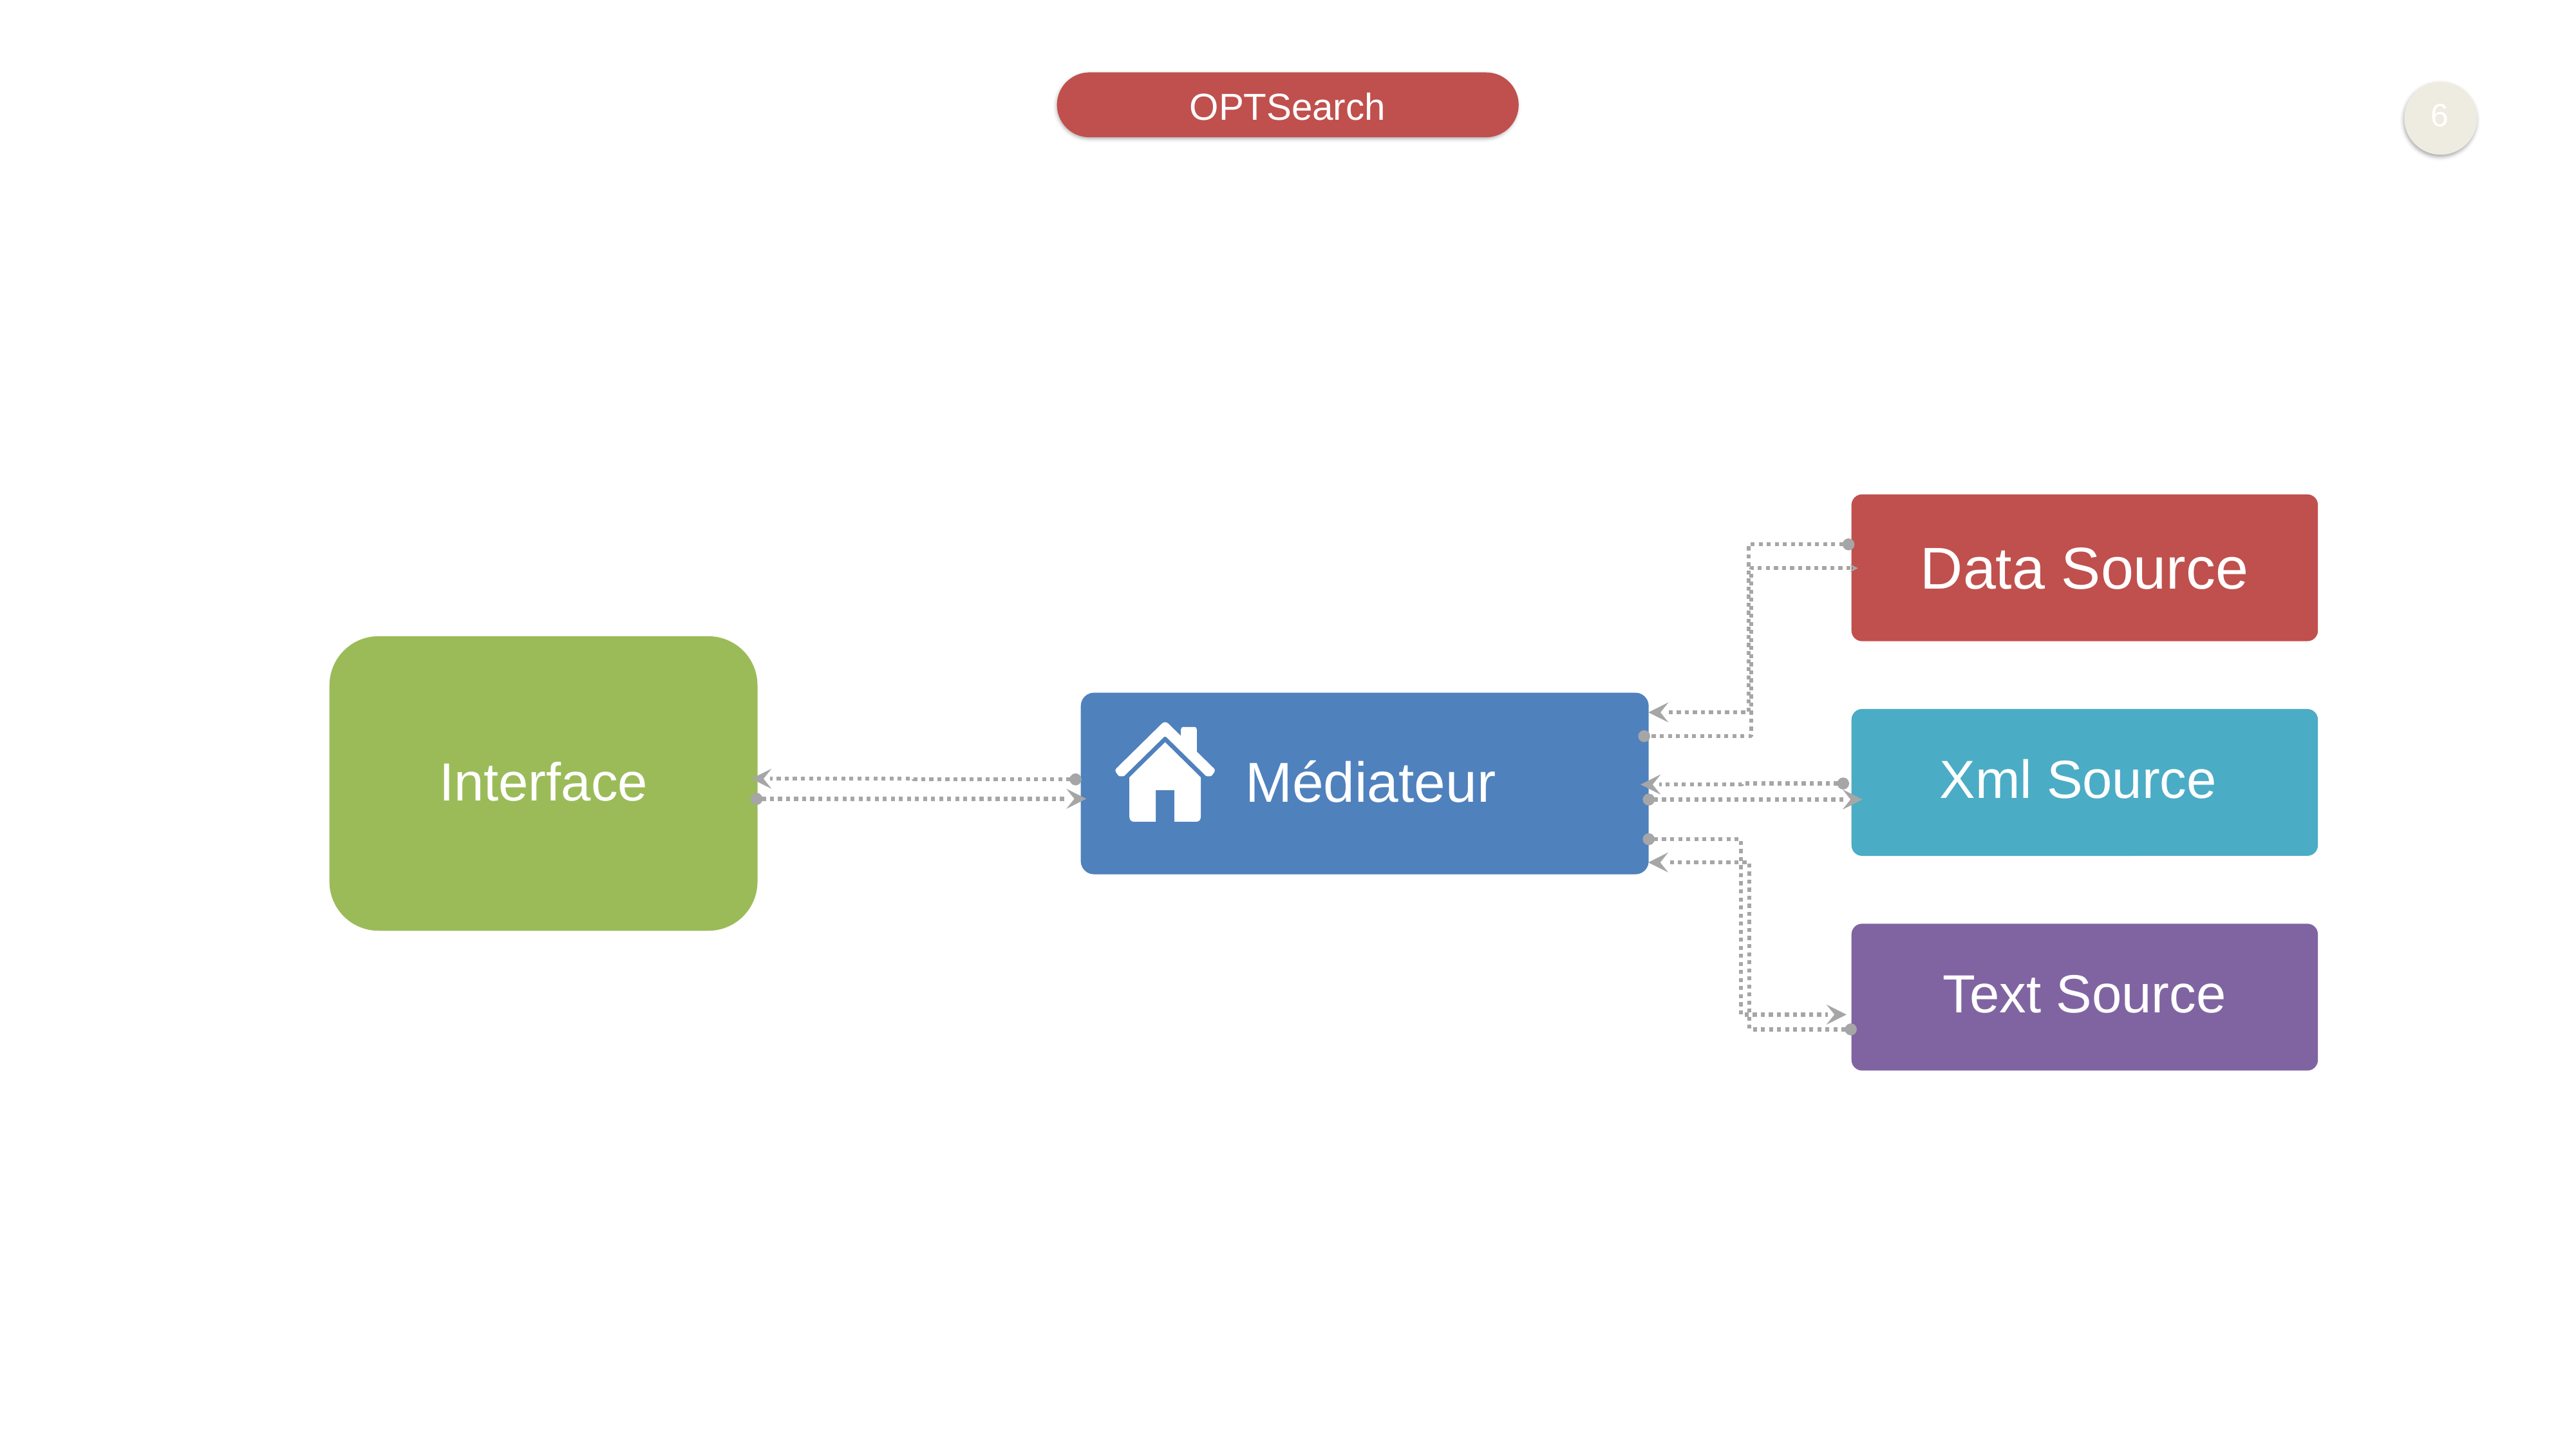

OPTSearch
6

Data Source

Interface

Xml Source
Médiateur

Text Source